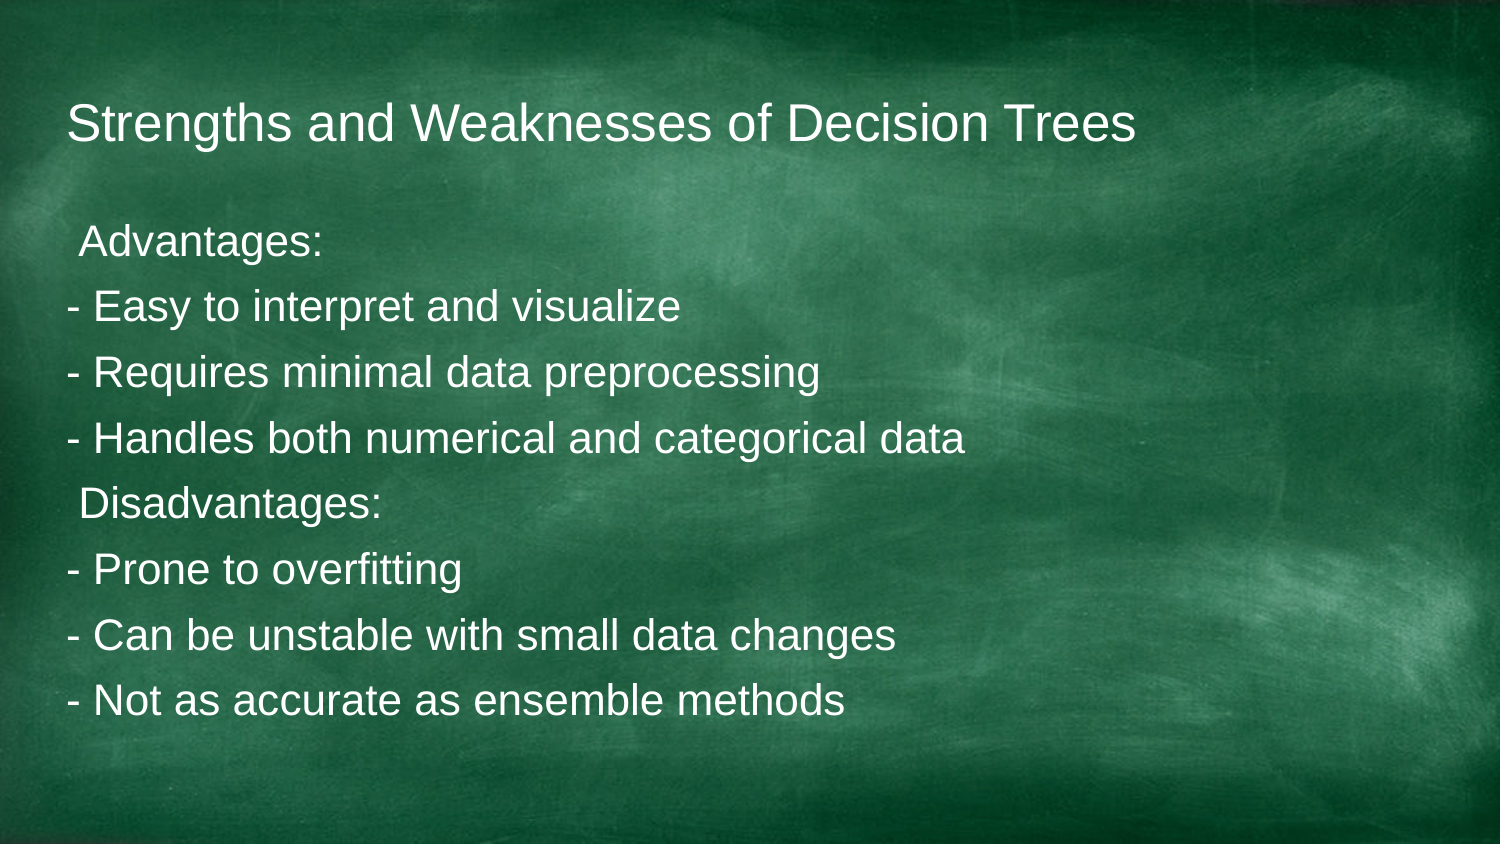

# Strengths and Weaknesses of Decision Trees
 Advantages:
- Easy to interpret and visualize
- Requires minimal data preprocessing
- Handles both numerical and categorical data
 Disadvantages:
- Prone to overfitting
- Can be unstable with small data changes
- Not as accurate as ensemble methods